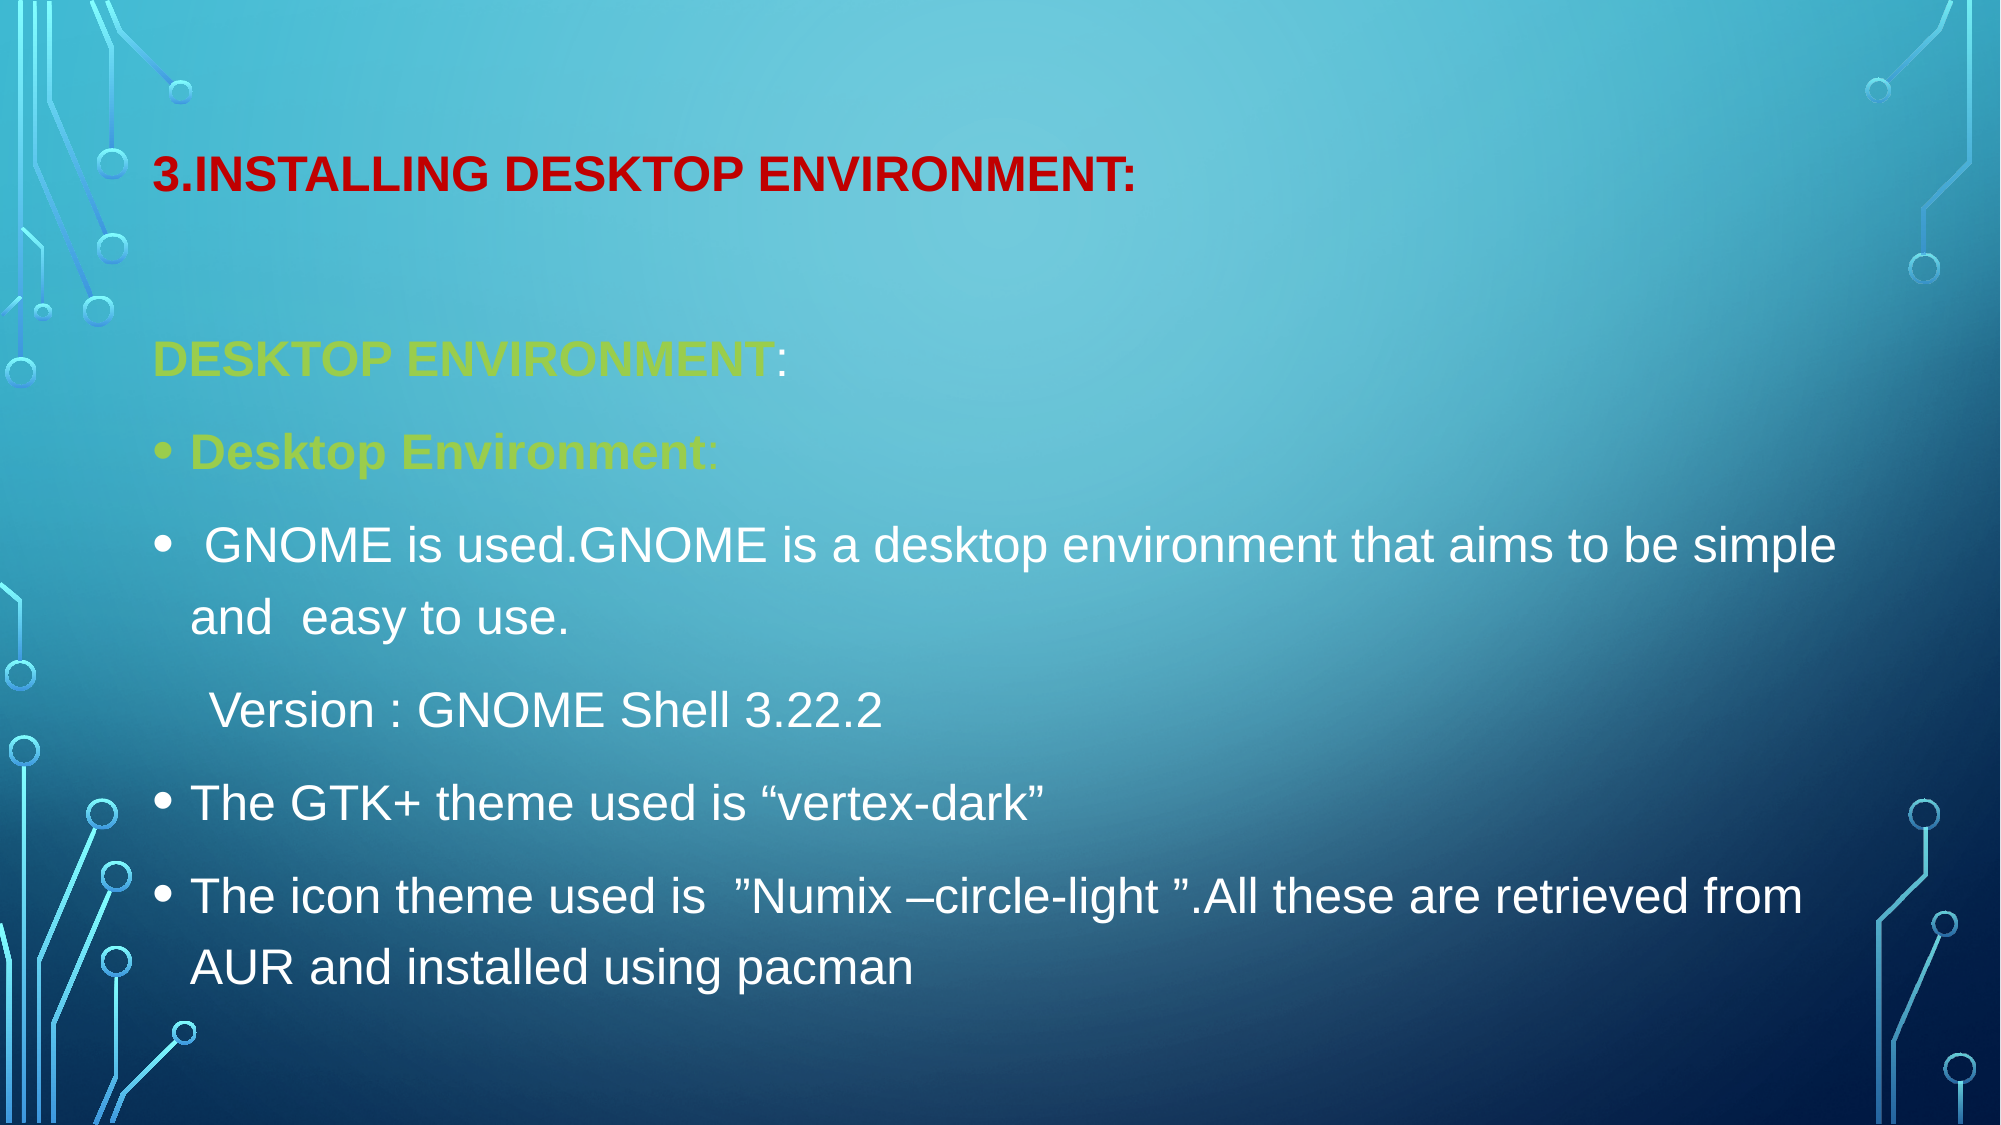

3.INSTALLING DESKTOP ENVIRONMENT:

DESKTOP ENVIRONMENT:
Desktop Environment:
 GNOME is used.GNOME is a desktop environment that aims to be simple and  easy to use.
    Version : GNOME Shell 3.22.2
The GTK+ theme used is “vertex-dark”
The icon theme used is  ”Numix –circle-light ”.All these are retrieved from AUR and installed using pacman